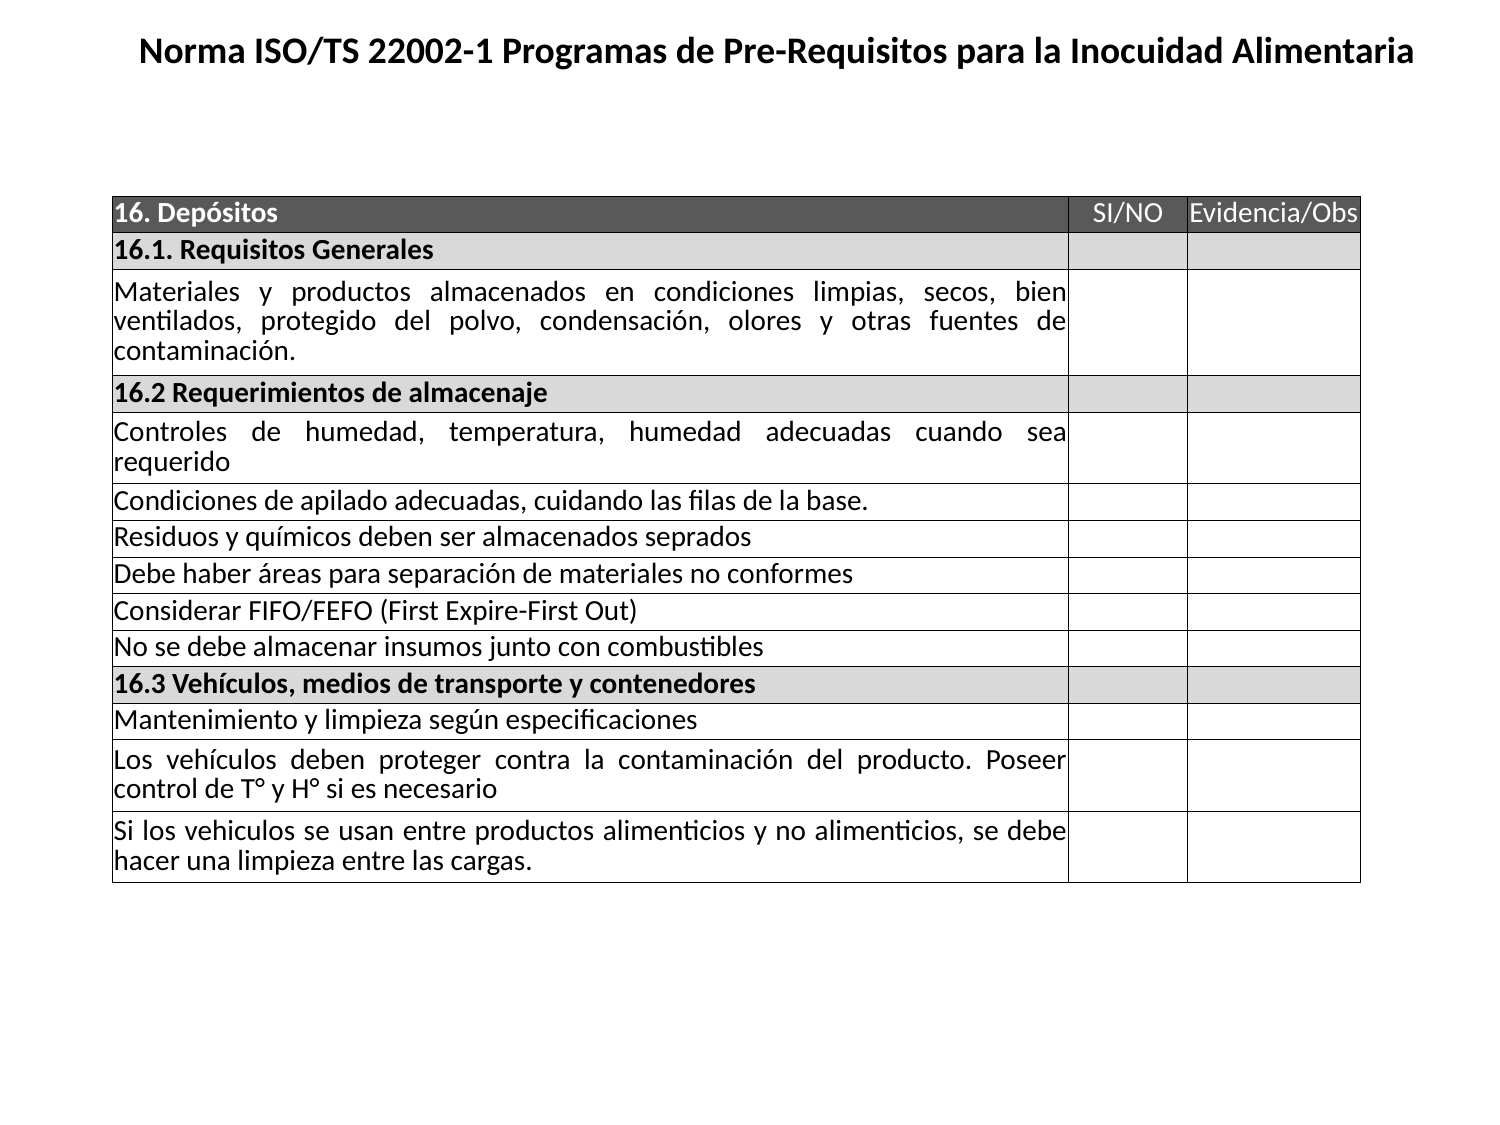

Norma ISO/TS 22002-1 Programas de Pre-Requisitos para la Inocuidad Alimentaria
| 16. Depósitos | SI/NO | Evidencia/Obs |
| --- | --- | --- |
| 16.1. Requisitos Generales |  |  |
| Materiales y productos almacenados en condiciones limpias, secos, bien ventilados, protegido del polvo, condensación, olores y otras fuentes de contaminación. |  |  |
| 16.2 Requerimientos de almacenaje |  |  |
| Controles de humedad, temperatura, humedad adecuadas cuando sea requerido |  |  |
| Condiciones de apilado adecuadas, cuidando las filas de la base. |  |  |
| Residuos y químicos deben ser almacenados seprados |  |  |
| Debe haber áreas para separación de materiales no conformes |  |  |
| Considerar FIFO/FEFO (First Expire-First Out) |  |  |
| No se debe almacenar insumos junto con combustibles |  |  |
| 16.3 Vehículos, medios de transporte y contenedores |  |  |
| Mantenimiento y limpieza según especificaciones |  |  |
| Los vehículos deben proteger contra la contaminación del producto. Poseer control de T° y H° si es necesario |  |  |
| Si los vehiculos se usan entre productos alimenticios y no alimenticios, se debe hacer una limpieza entre las cargas. |  |  |